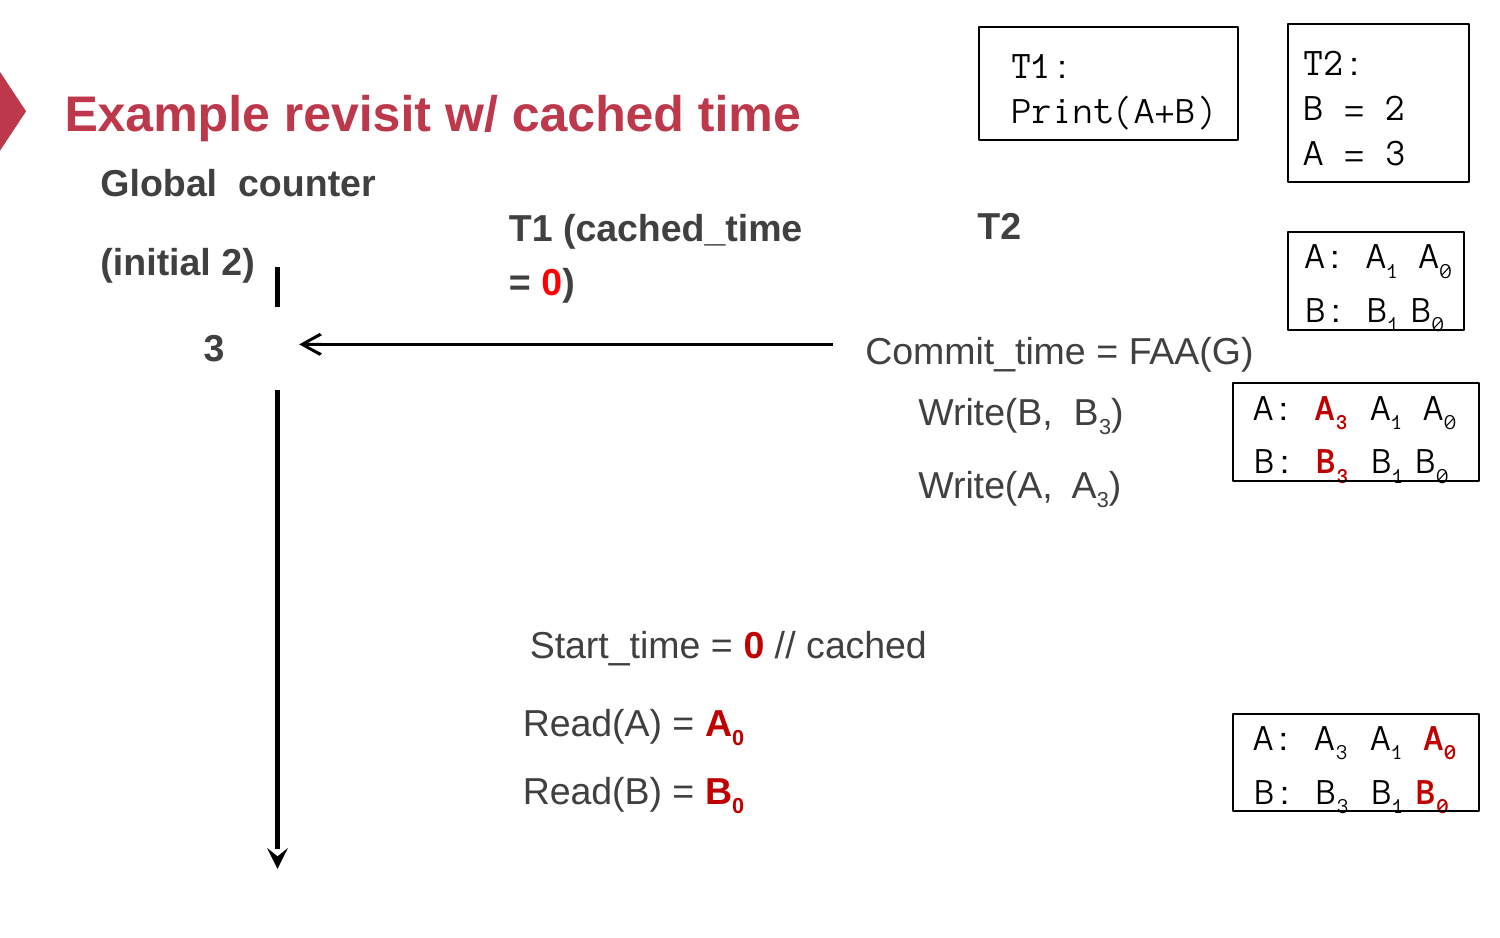

T2:
B = 2
A = 3
T1:
Print(A+B)
# Example revisit w/ cached time
Global  counter
(initial 2)
T2
T1 (cached_time = 0)
A: A1 A0

B: B1 B0
1
3
Commit_time = FAA(G)
Write(B,  B3)
A: A3  A1 A0

B: B3  B1 B0
Write(A,  A3)
Start_time = 0 // cached
Read(A) = A0
A: A3  A1 A0

B: B3  B1 B0
Read(B) = B0
50